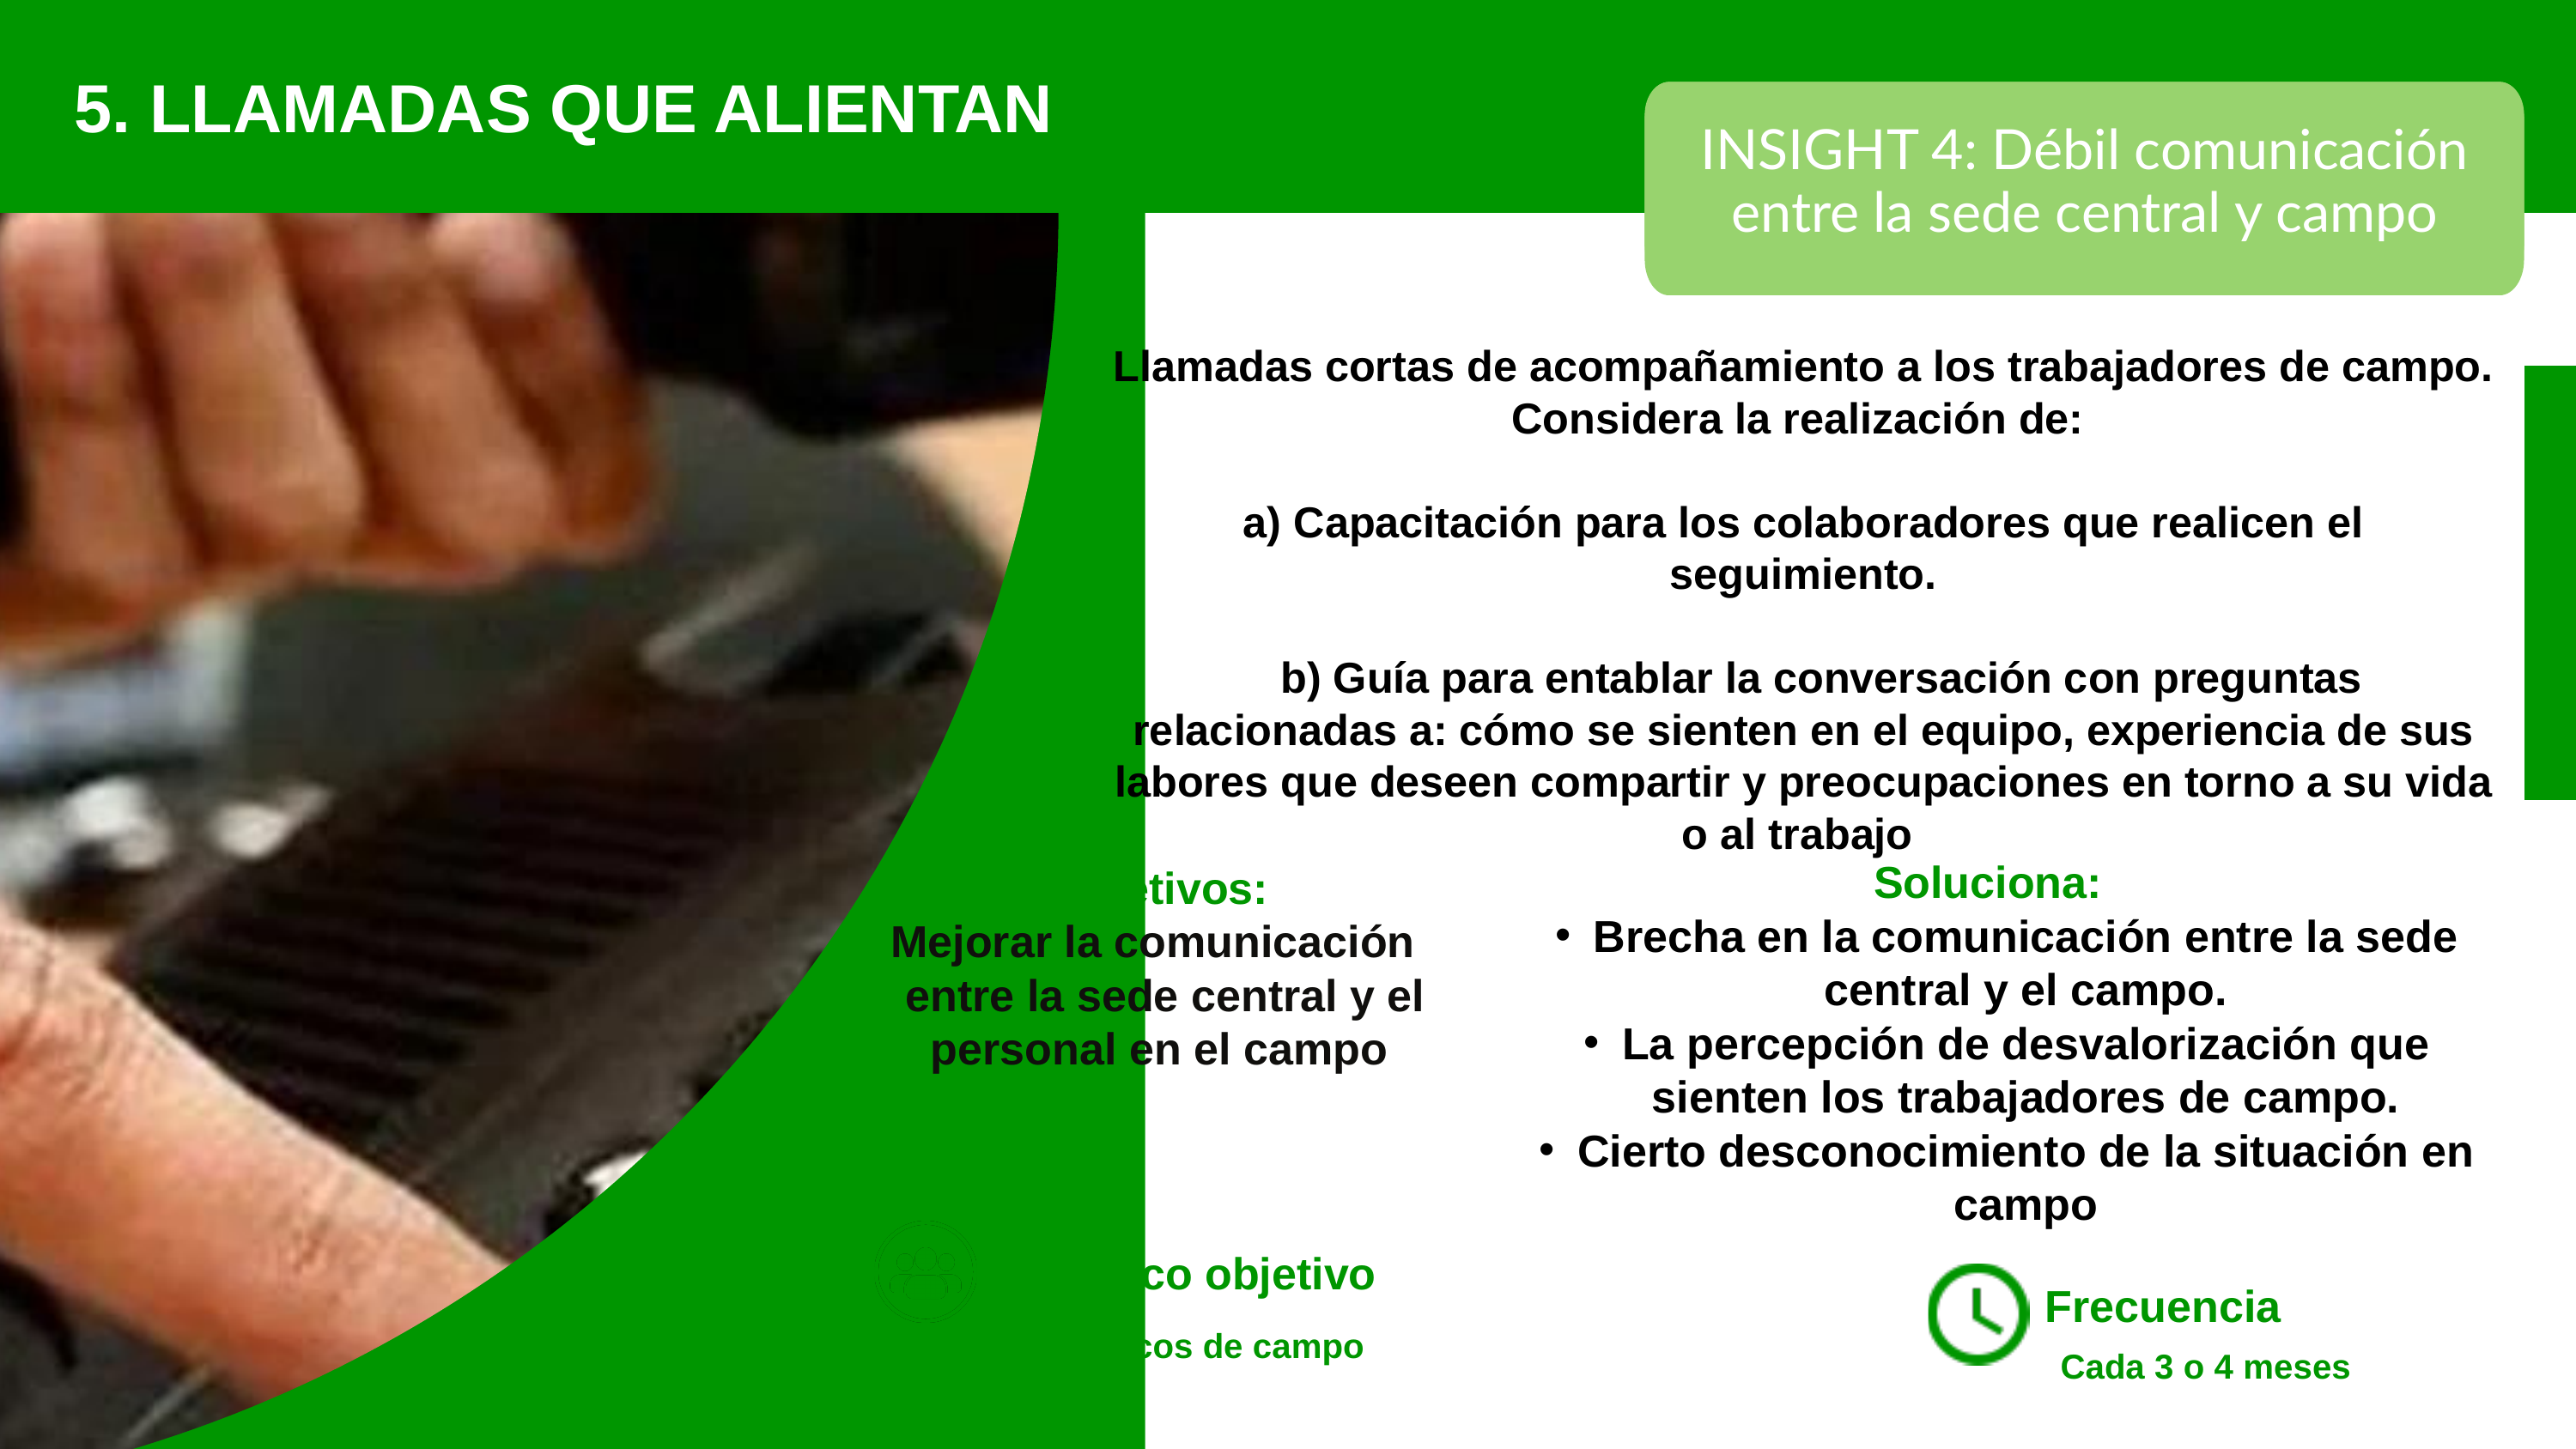

5. LLAMADAS QUE ALIENTAN

INSIGHT 4: Débil comunicación entre la sede central y campo

Llamadas cortas de acompañamiento a los trabajadores de campo.
Considera la realización de:

a) Capacitación para los colaboradores que realicen el seguimiento.

   b) Guía para entablar la conversación con preguntas relacionadas a: cómo se sienten en el equipo, experiencia de sus labores que deseen compartir y preocupaciones en torno a su vida o al trabajo

Soluciona:
Brecha en la comunicación entre la sede central y el campo.
La percepción de desvalorización que sienten los trabajadores de campo.
Cierto desconocimiento de la situación en campo
Objetivos:
Mejorar la comunicación
 entre la sede central y el personal en el campo

Público objetivo

Frecuencia
Técnicos de campo
Cada 3 o 4 meses